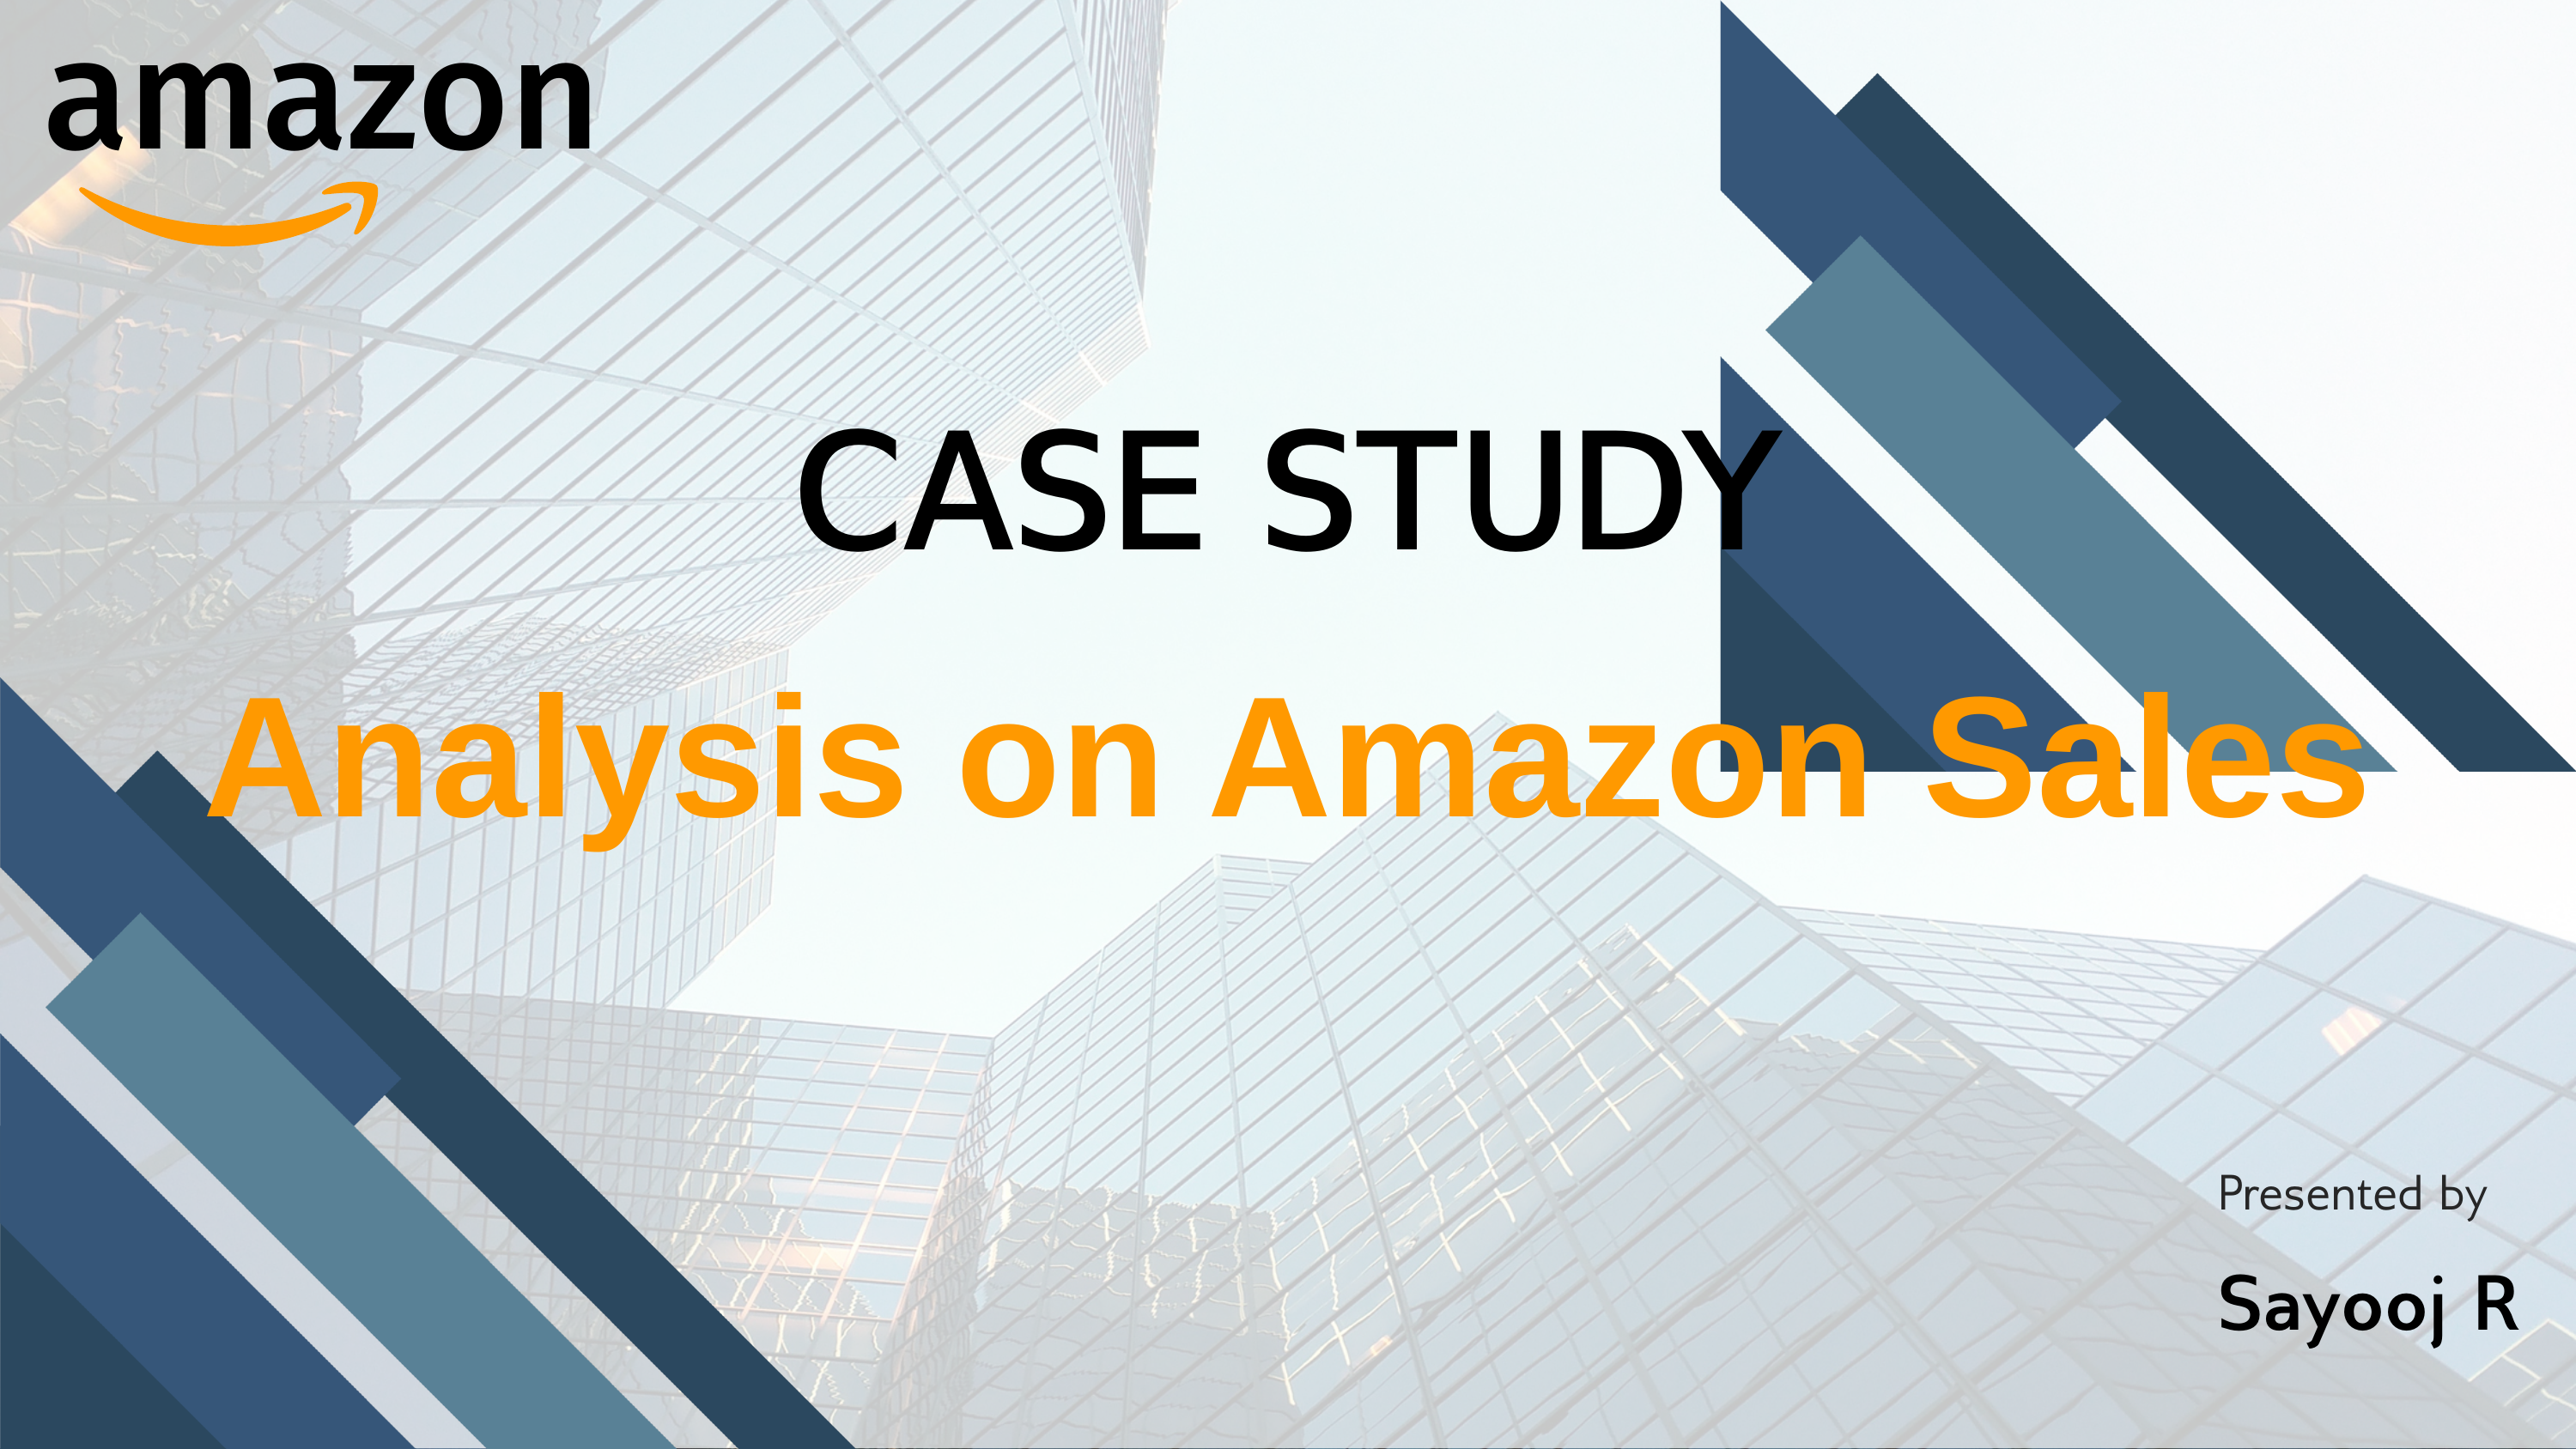

amazon

CASE STUDY
Analysis on Amazon Sales

Presented by
Sayooj R